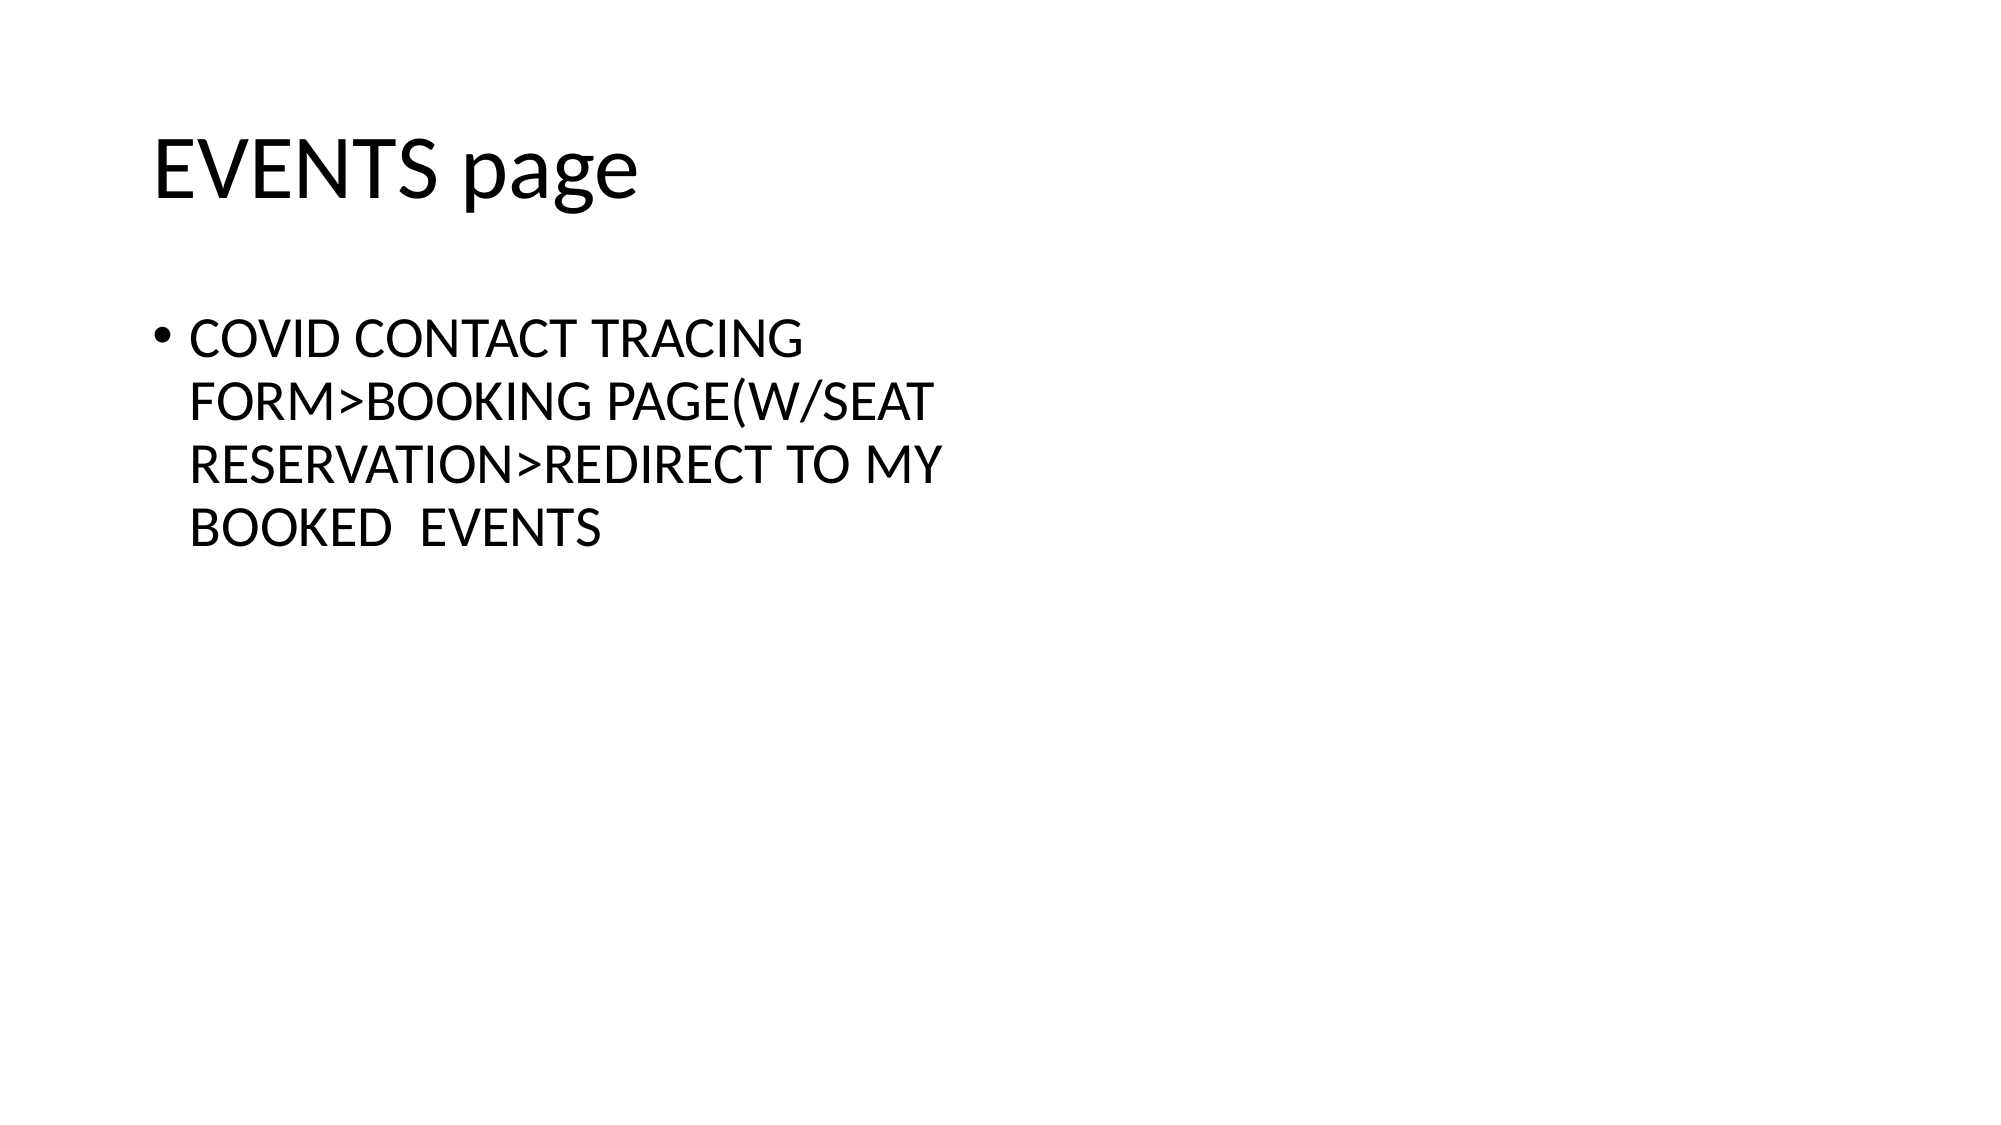

# EVENTS page
COVID CONTACT TRACING FORM>BOOKING PAGE(W/SEAT RESERVATION>REDIRECT TO MY BOOKED  EVENTS